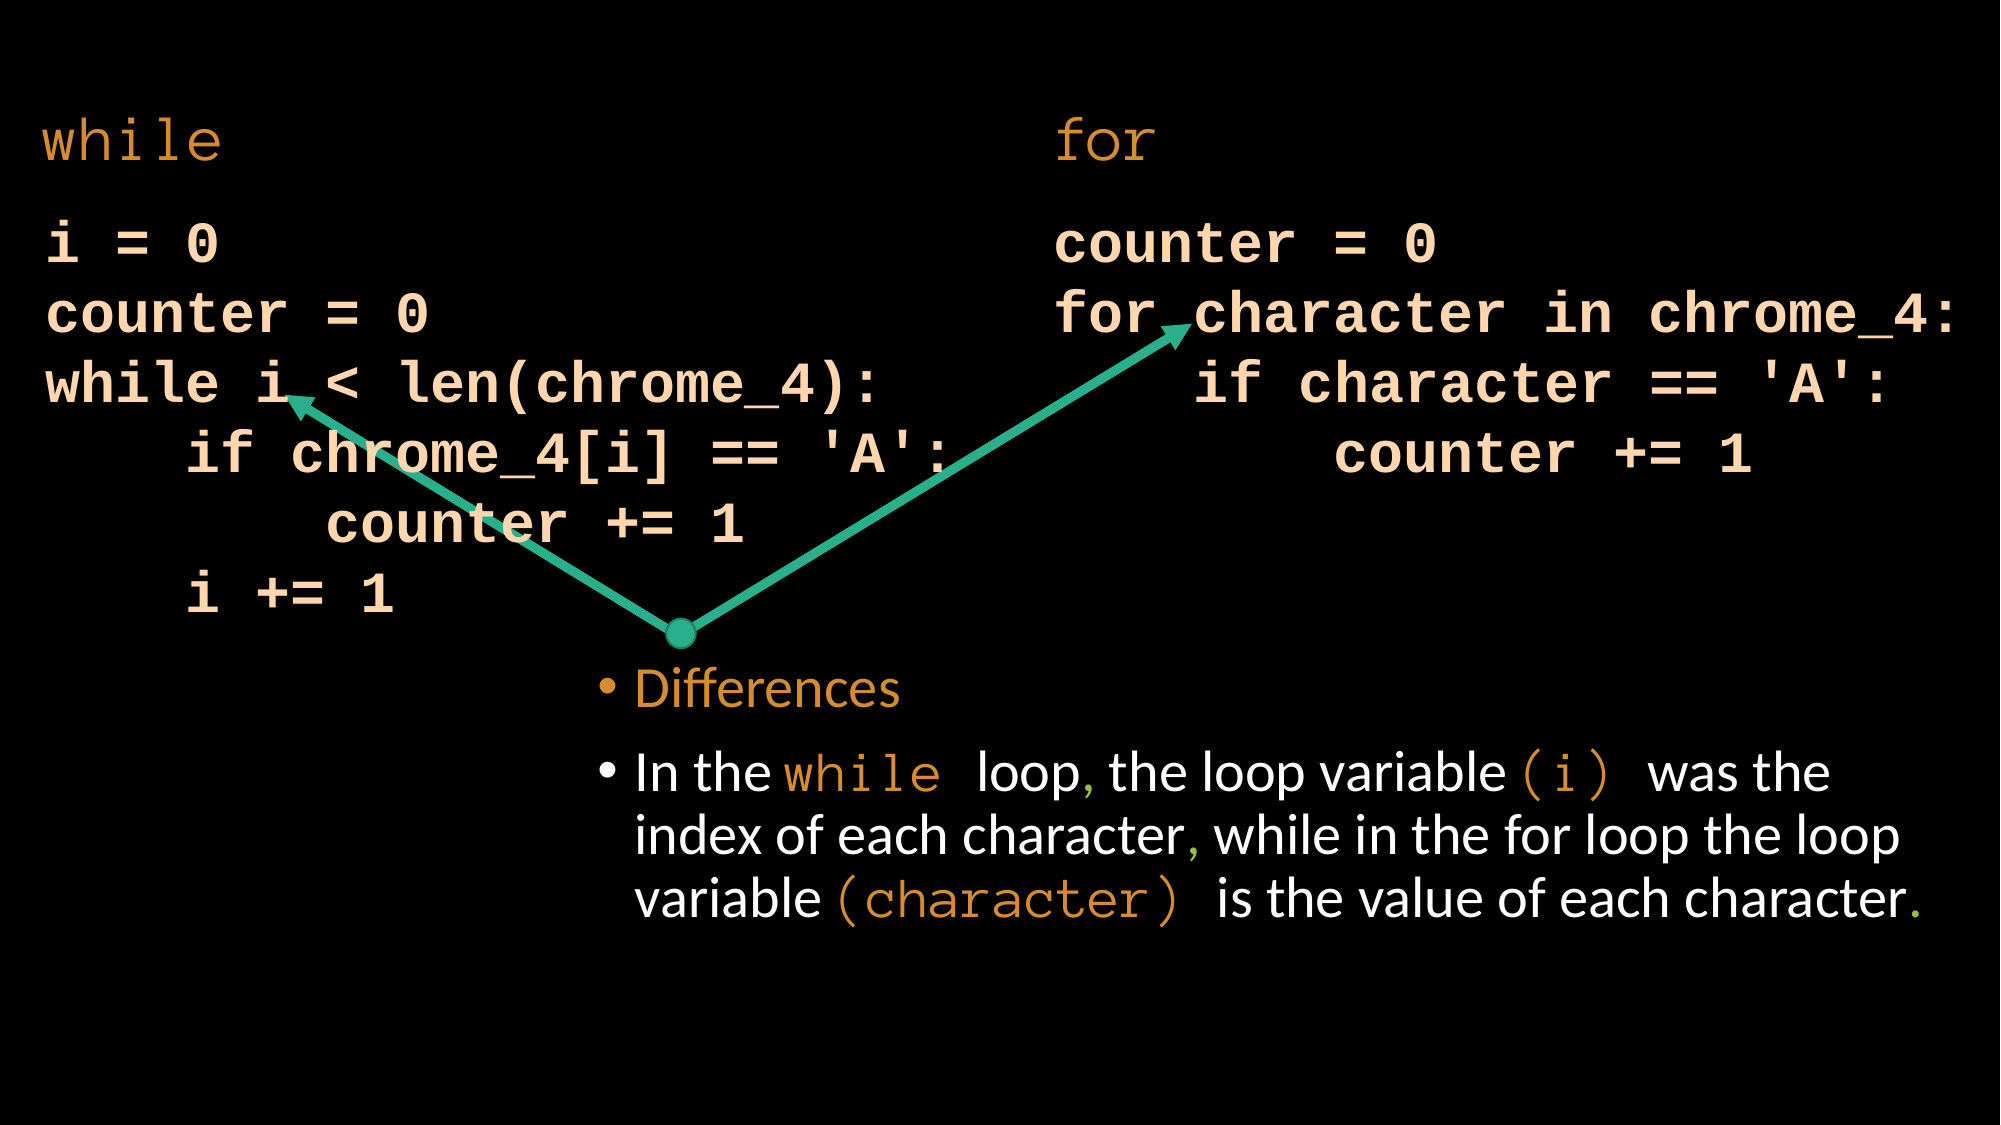

while
for
i = 0
counter = 0
while i < len(chrome_4):
    if chrome_4[i] == 'A':
        counter += 1
    i += 1
counter = 0
for character in chrome_4:
    if character == 'A':
        counter += 1

Differences
In the while loop, the loop variable (i) was the index of each character, while in the for loop the loop variable (character) is the value of each character.